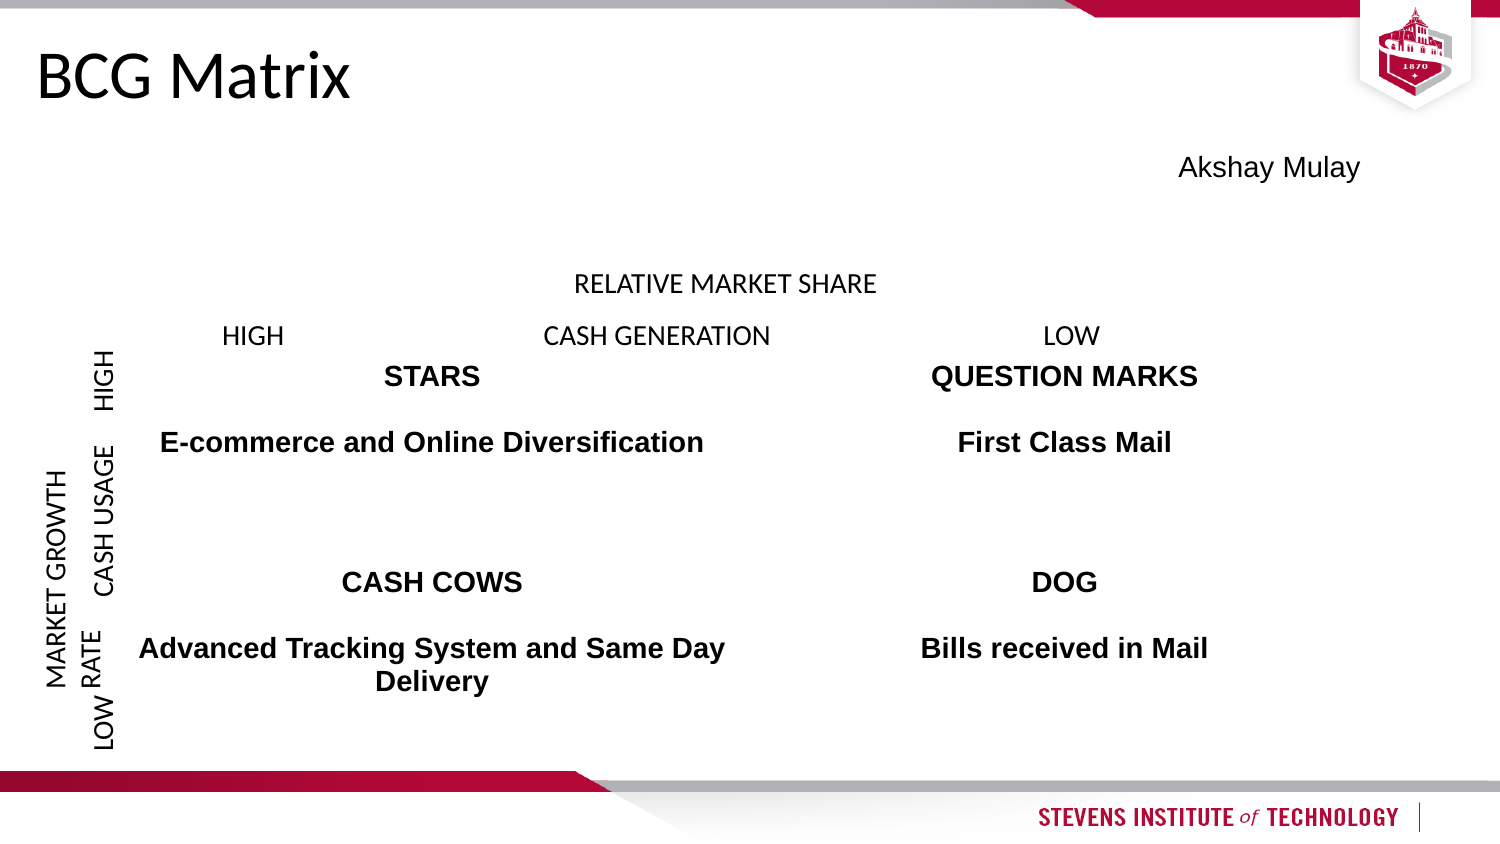

# BCG Matrix
Akshay Mulay
RELATIVE MARKET SHARE
HIGH                                        CASH GENERATION                                          LOW
| STARS E-commerce and Online Diversification | QUESTION MARKS First Class Mail |
| --- | --- |
| CASH COWS Advanced Tracking System and Same Day Delivery | DOG Bills received in Mail |
LOW               CASH USAGE     HIGH
MARKET GROWTH RATE